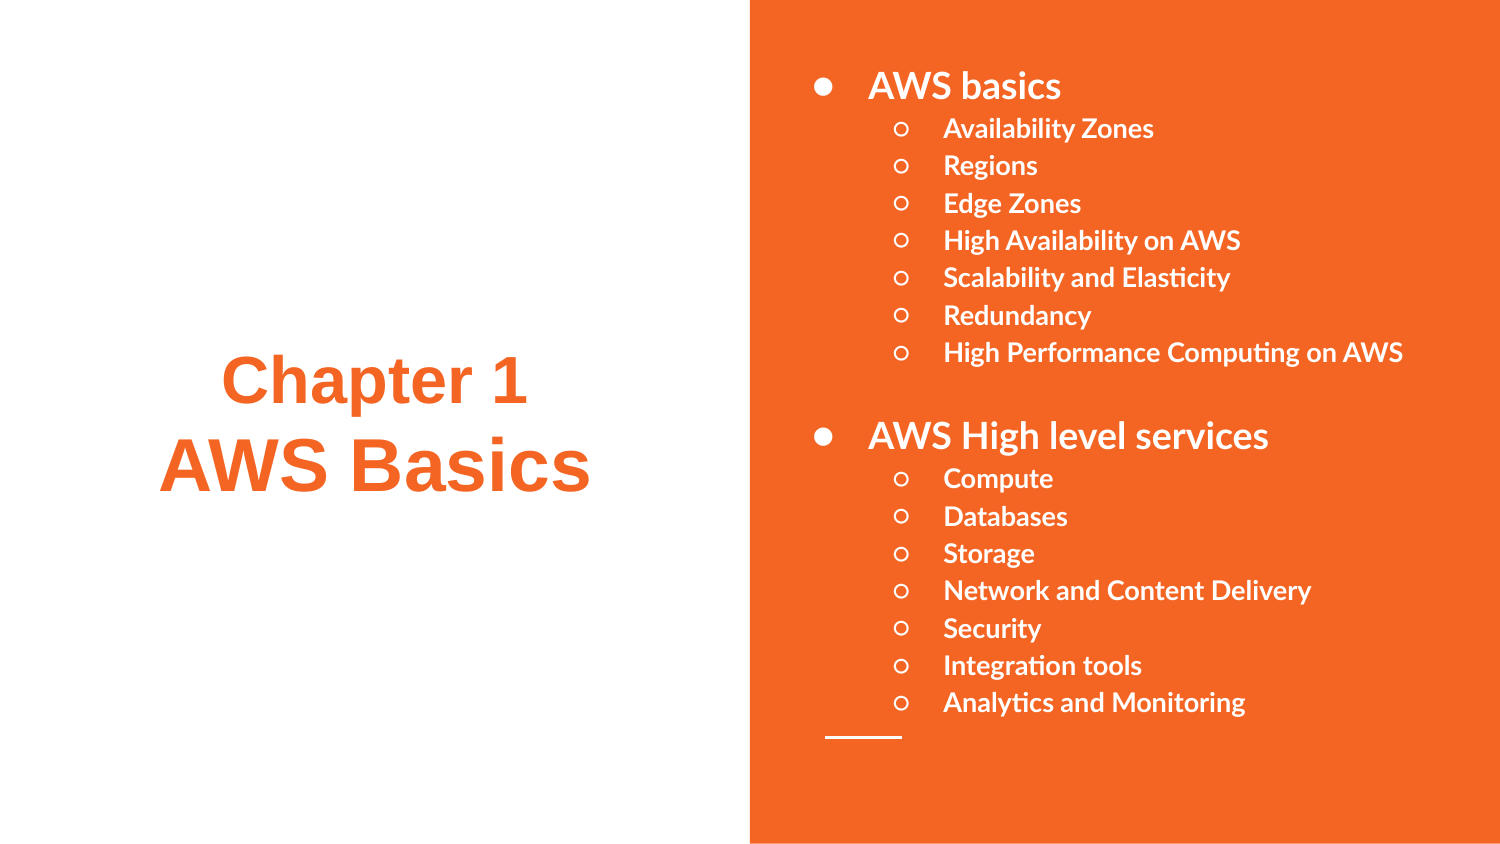

AWS basics
Availability Zones
Regions
Edge Zones
High Availability on AWS
Scalability and Elasticity
Redundancy
High Performance Computing on AWS

AWS High level services
Compute
Databases
Storage
Network and Content Delivery
Security
Integration tools
Analytics and Monitoring
# Chapter 1
AWS Basics